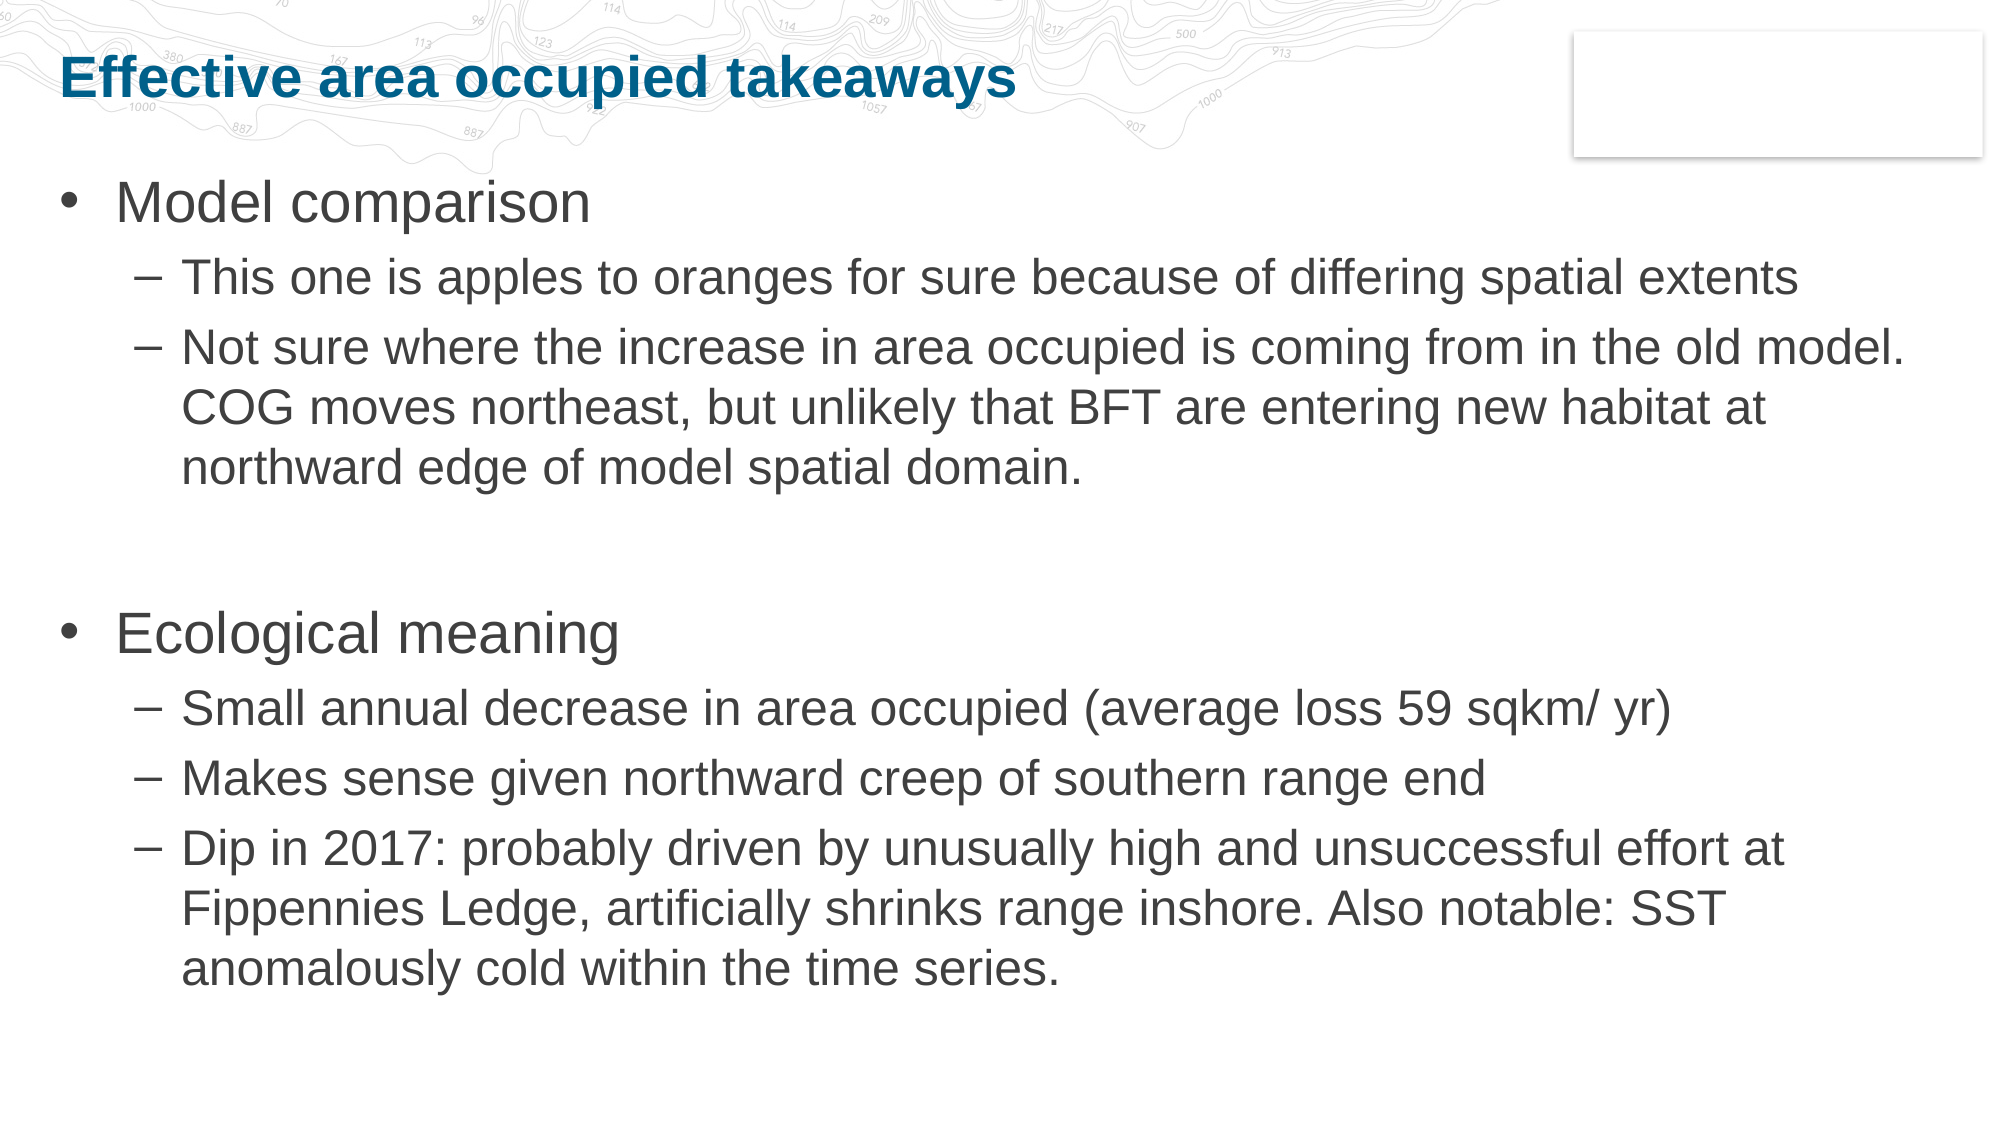

# Effective area occupied takeaways

Model comparison
This one is apples to oranges for sure because of differing spatial extents
Not sure where the increase in area occupied is coming from in the old model. COG moves northeast, but unlikely that BFT are entering new habitat at northward edge of model spatial domain.

Ecological meaning
Small annual decrease in area occupied (average loss 59 sqkm/ yr)
Makes sense given northward creep of southern range end
Dip in 2017: probably driven by unusually high and unsuccessful effort at Fippennies Ledge, artificially shrinks range inshore. Also notable: SST anomalously cold within the time series.